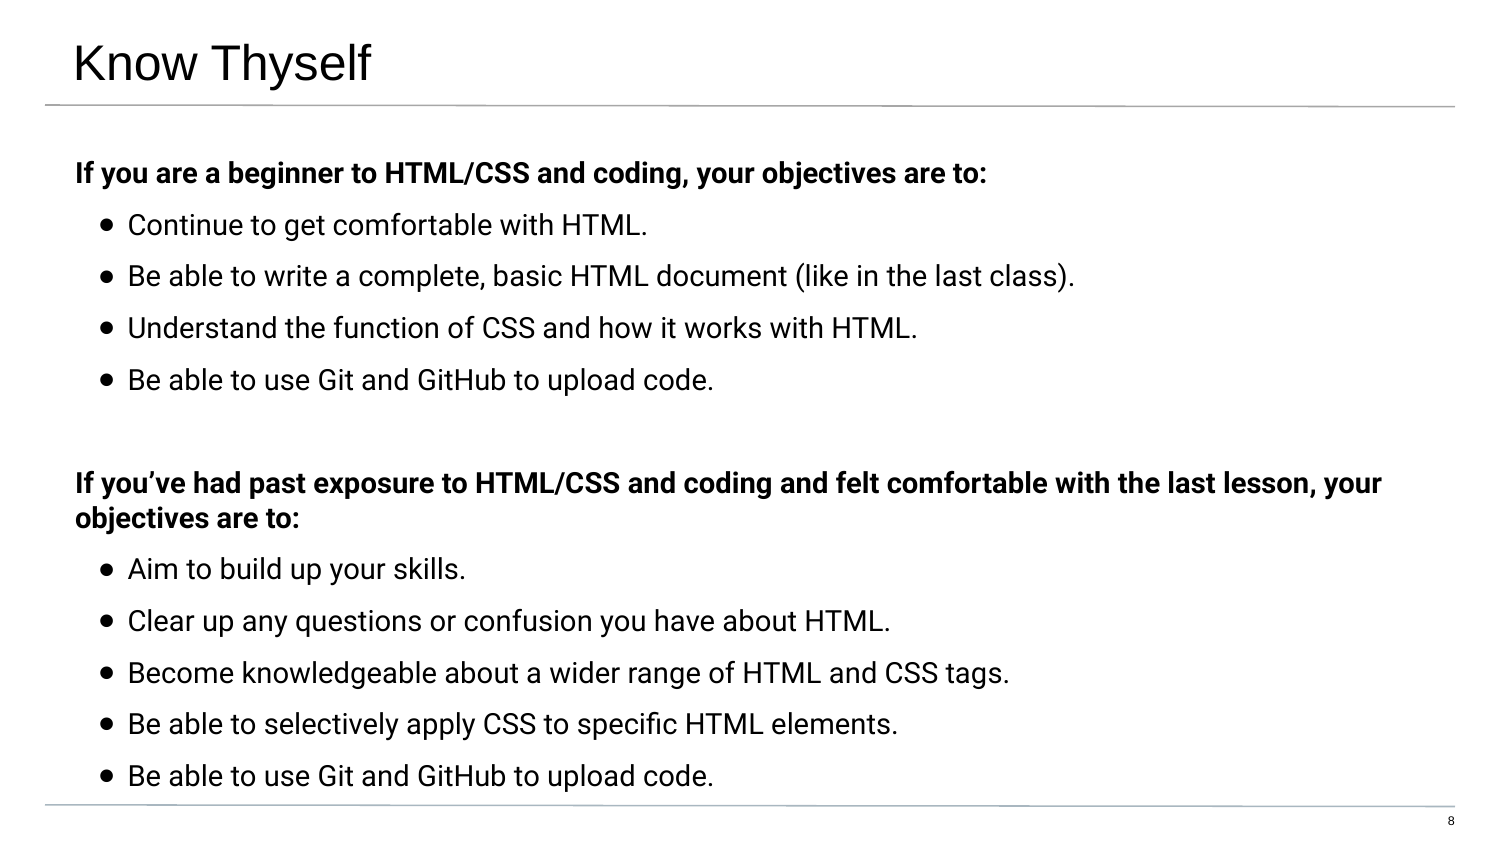

# Know Thyself
If you are a beginner to HTML/CSS and coding, your objectives are to:
Continue to get comfortable with HTML.
Be able to write a complete, basic HTML document (like in the last class).
Understand the function of CSS and how it works with HTML.
Be able to use Git and GitHub to upload code.

If you’ve had past exposure to HTML/CSS and coding and felt comfortable with the last lesson, your objectives are to:
Aim to build up your skills.
Clear up any questions or confusion you have about HTML.
Become knowledgeable about a wider range of HTML and CSS tags.
Be able to selectively apply CSS to specific HTML elements.
Be able to use Git and GitHub to upload code.